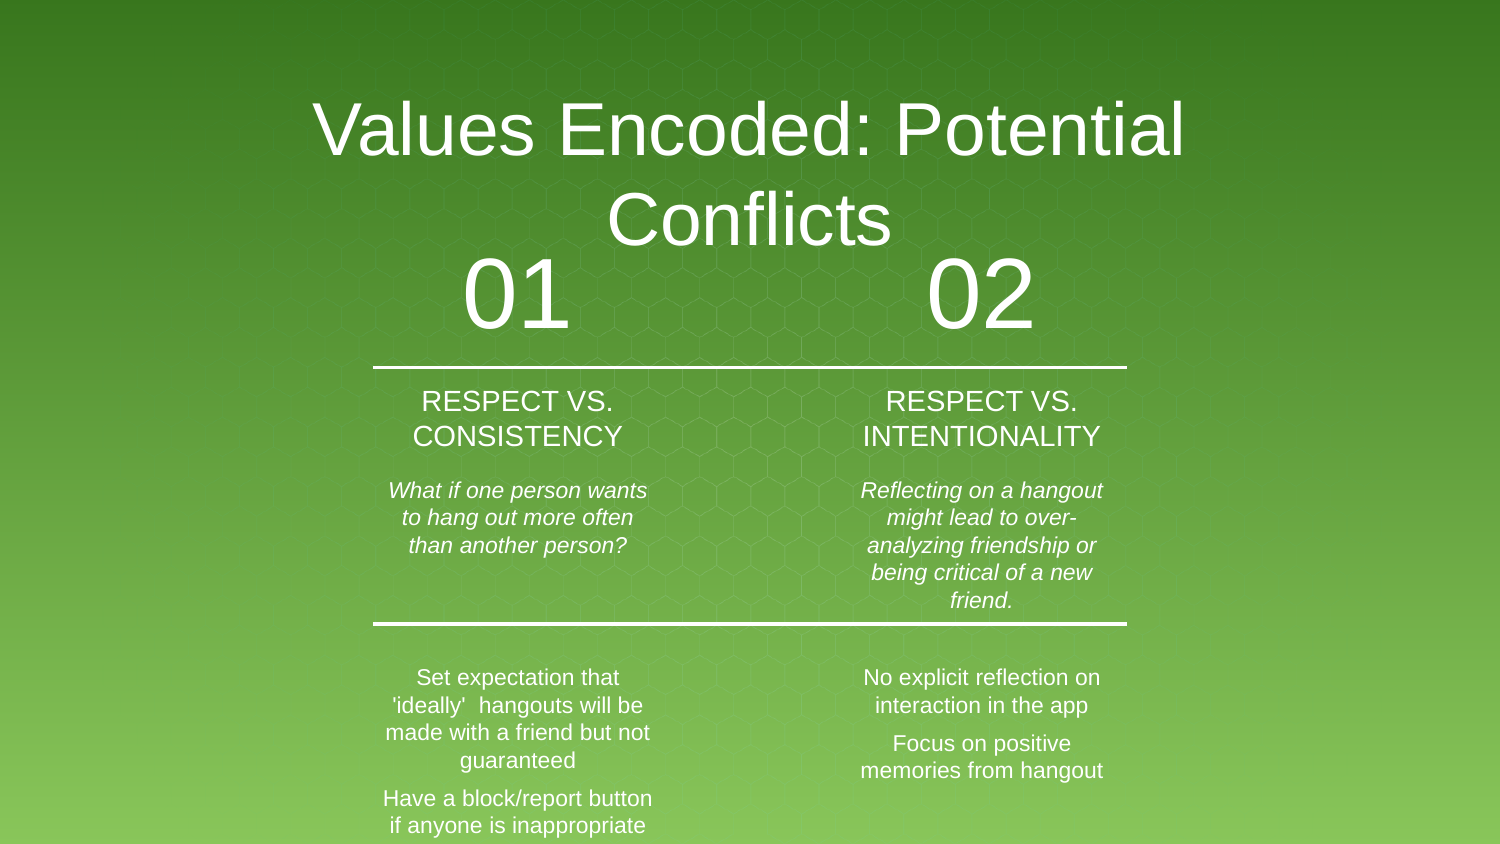

Values Encoded: Potential Conflicts
01
02
# RESPECT VS. CONSISTENCY
RESPECT VS. INTENTIONALITY
What if one person wants to hang out more often than another person?
Reflecting on a hangout might lead to over-analyzing friendship or being critical of a new friend.
Set expectation that 'ideally'  hangouts will be made with a friend but not guaranteed
Have a block/report button if anyone is inappropriate
No explicit reflection on interaction in the app
Focus on positive memories from hangout